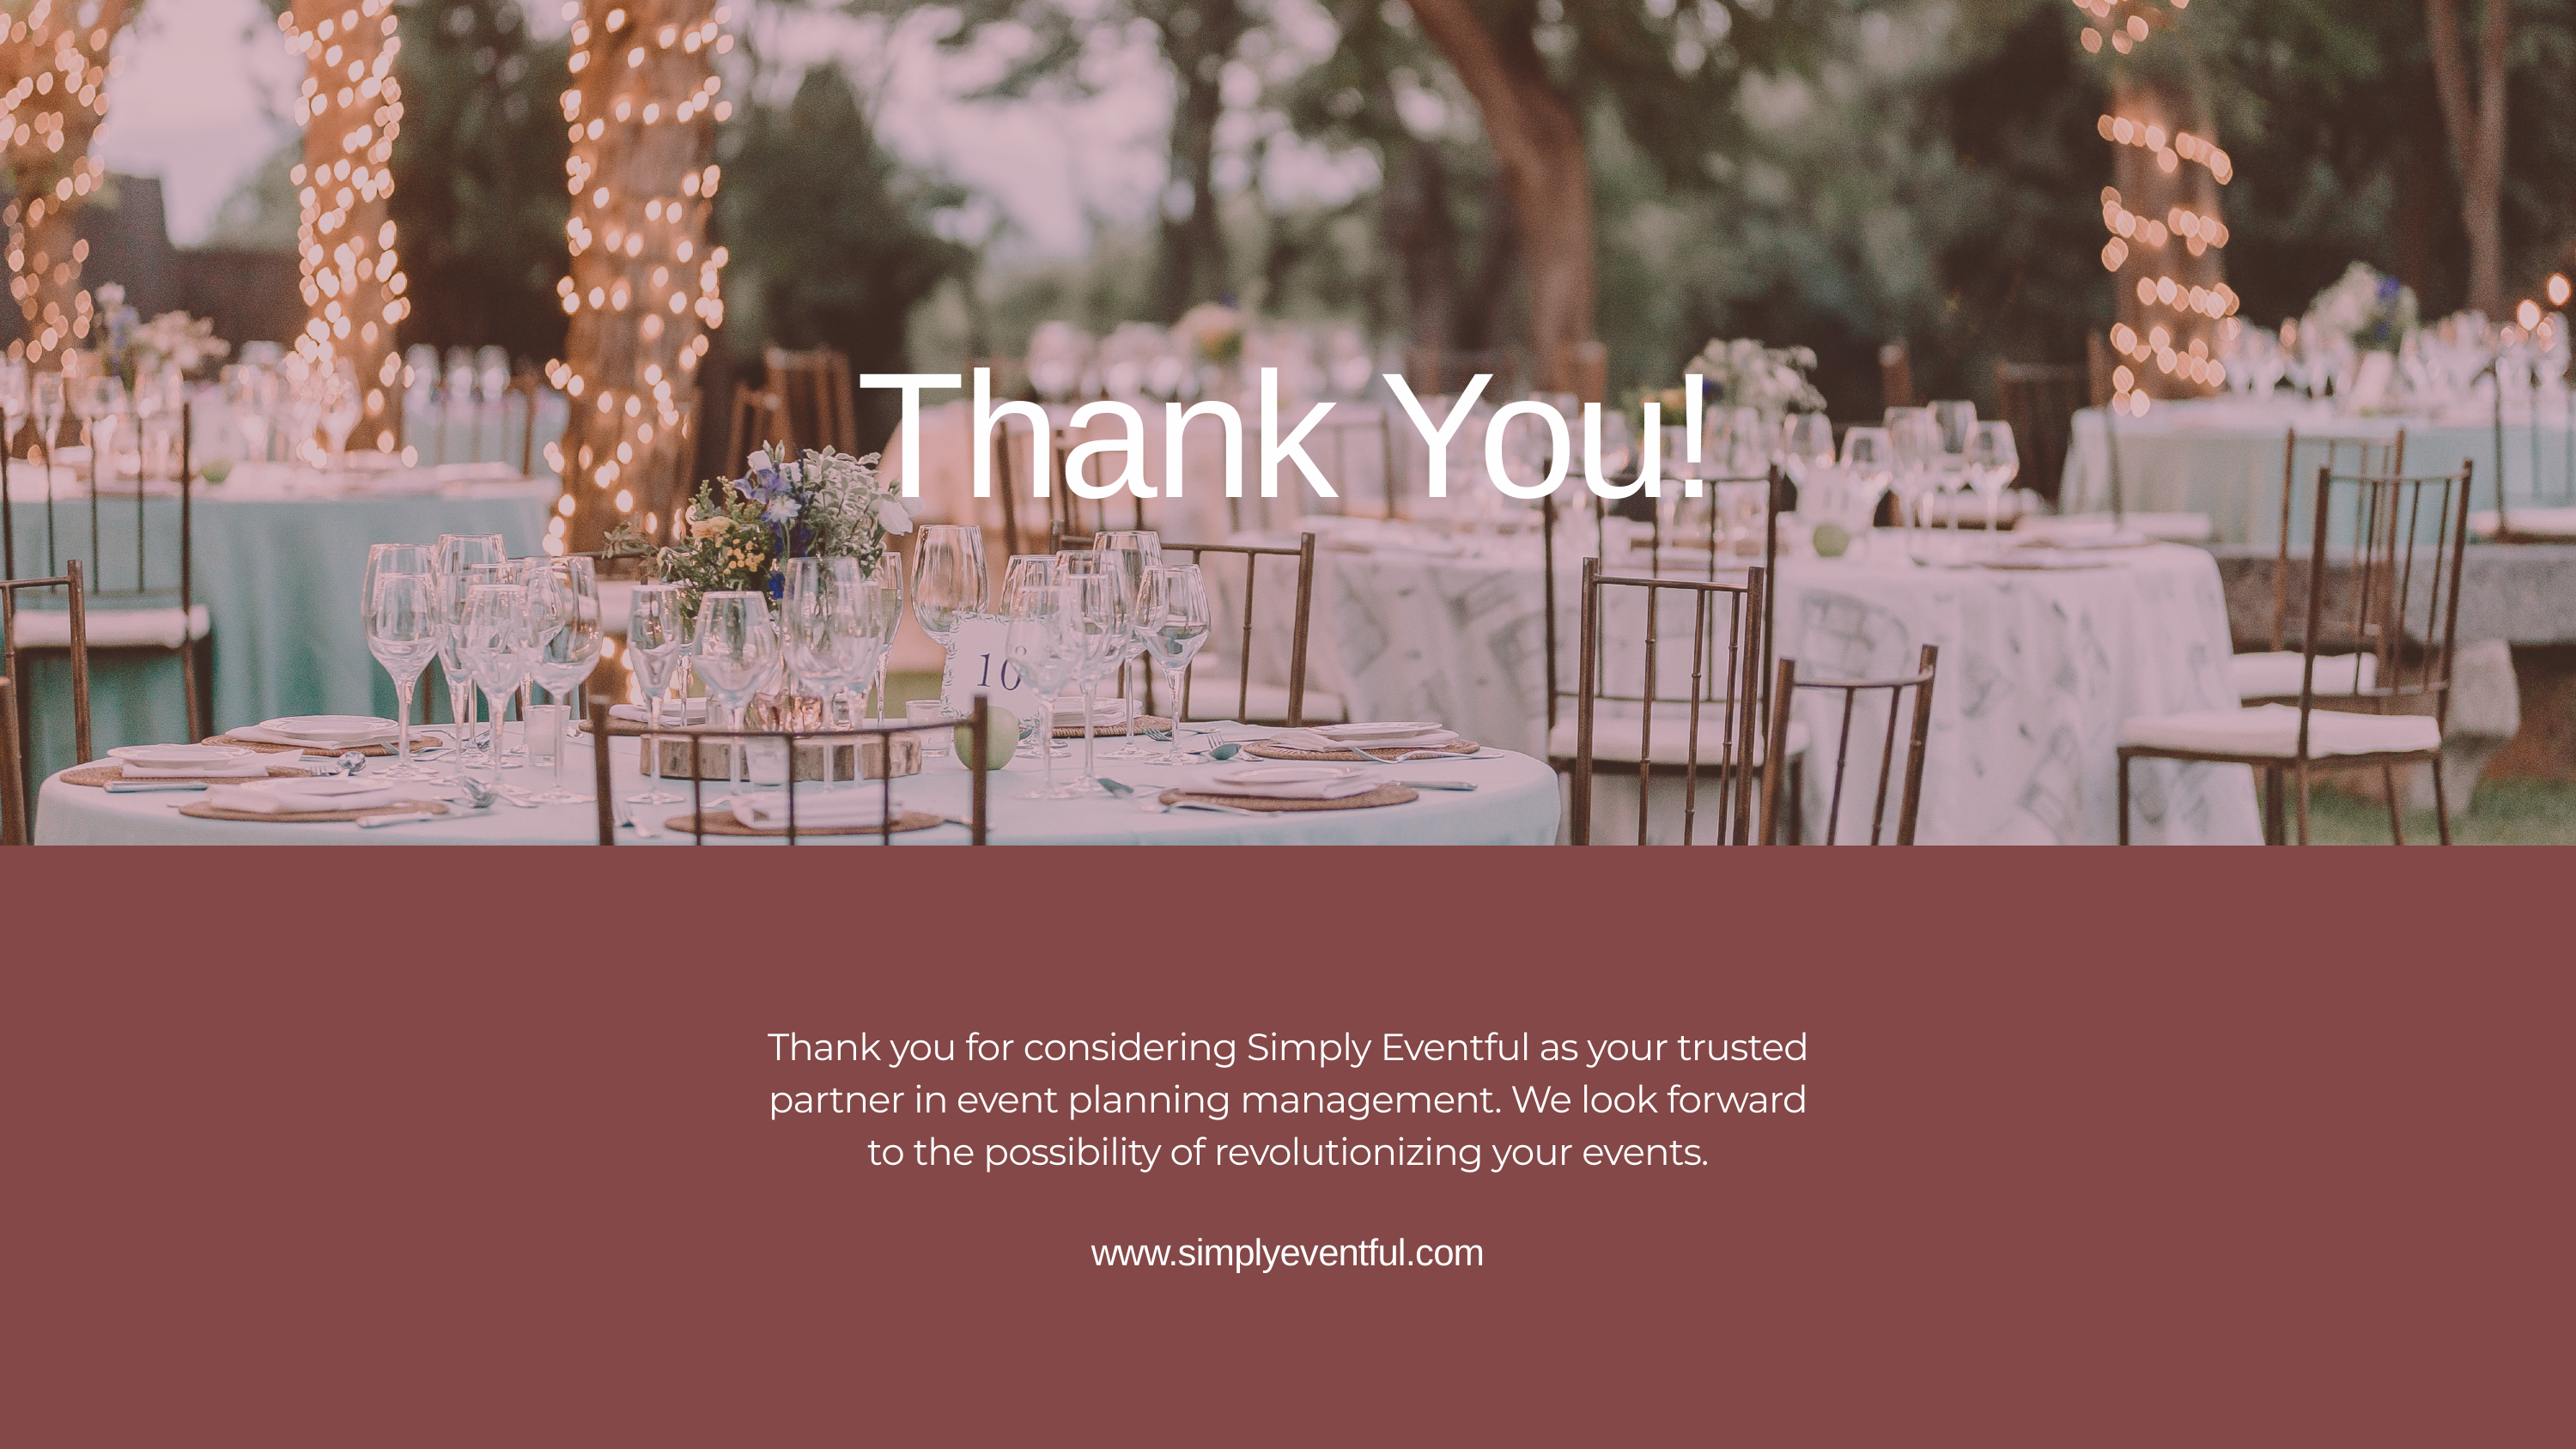

Thank You!
Thank you for considering Simply Eventful as your trusted partner in event planning management. We look forward to the possibility of revolutionizing your events.
www.simplyeventful.com